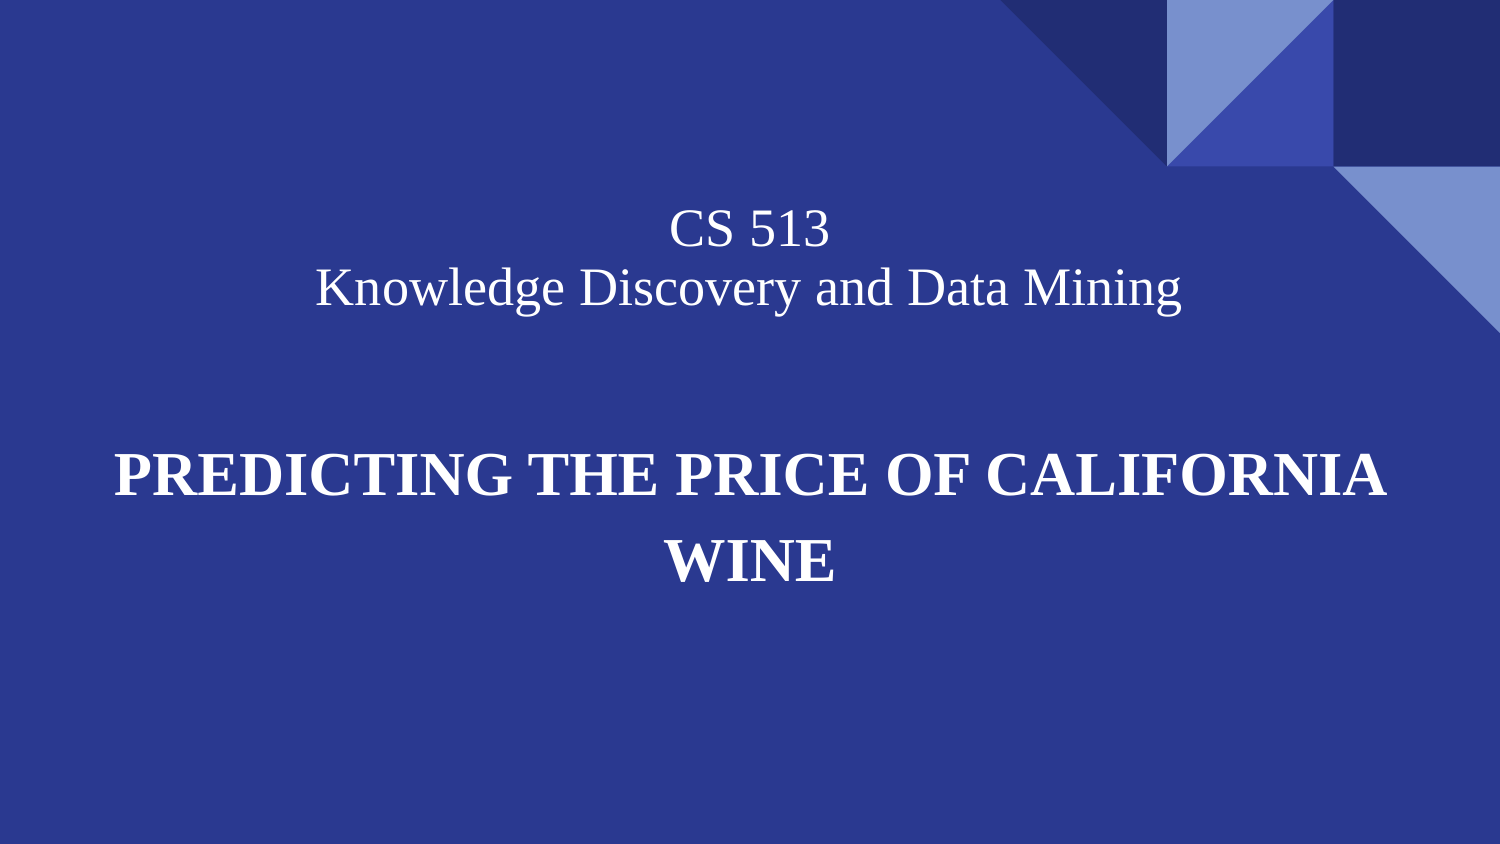

# CS 513 Knowledge Discovery and Data Mining
PREDICTING THE PRICE OF CALIFORNIA WINE